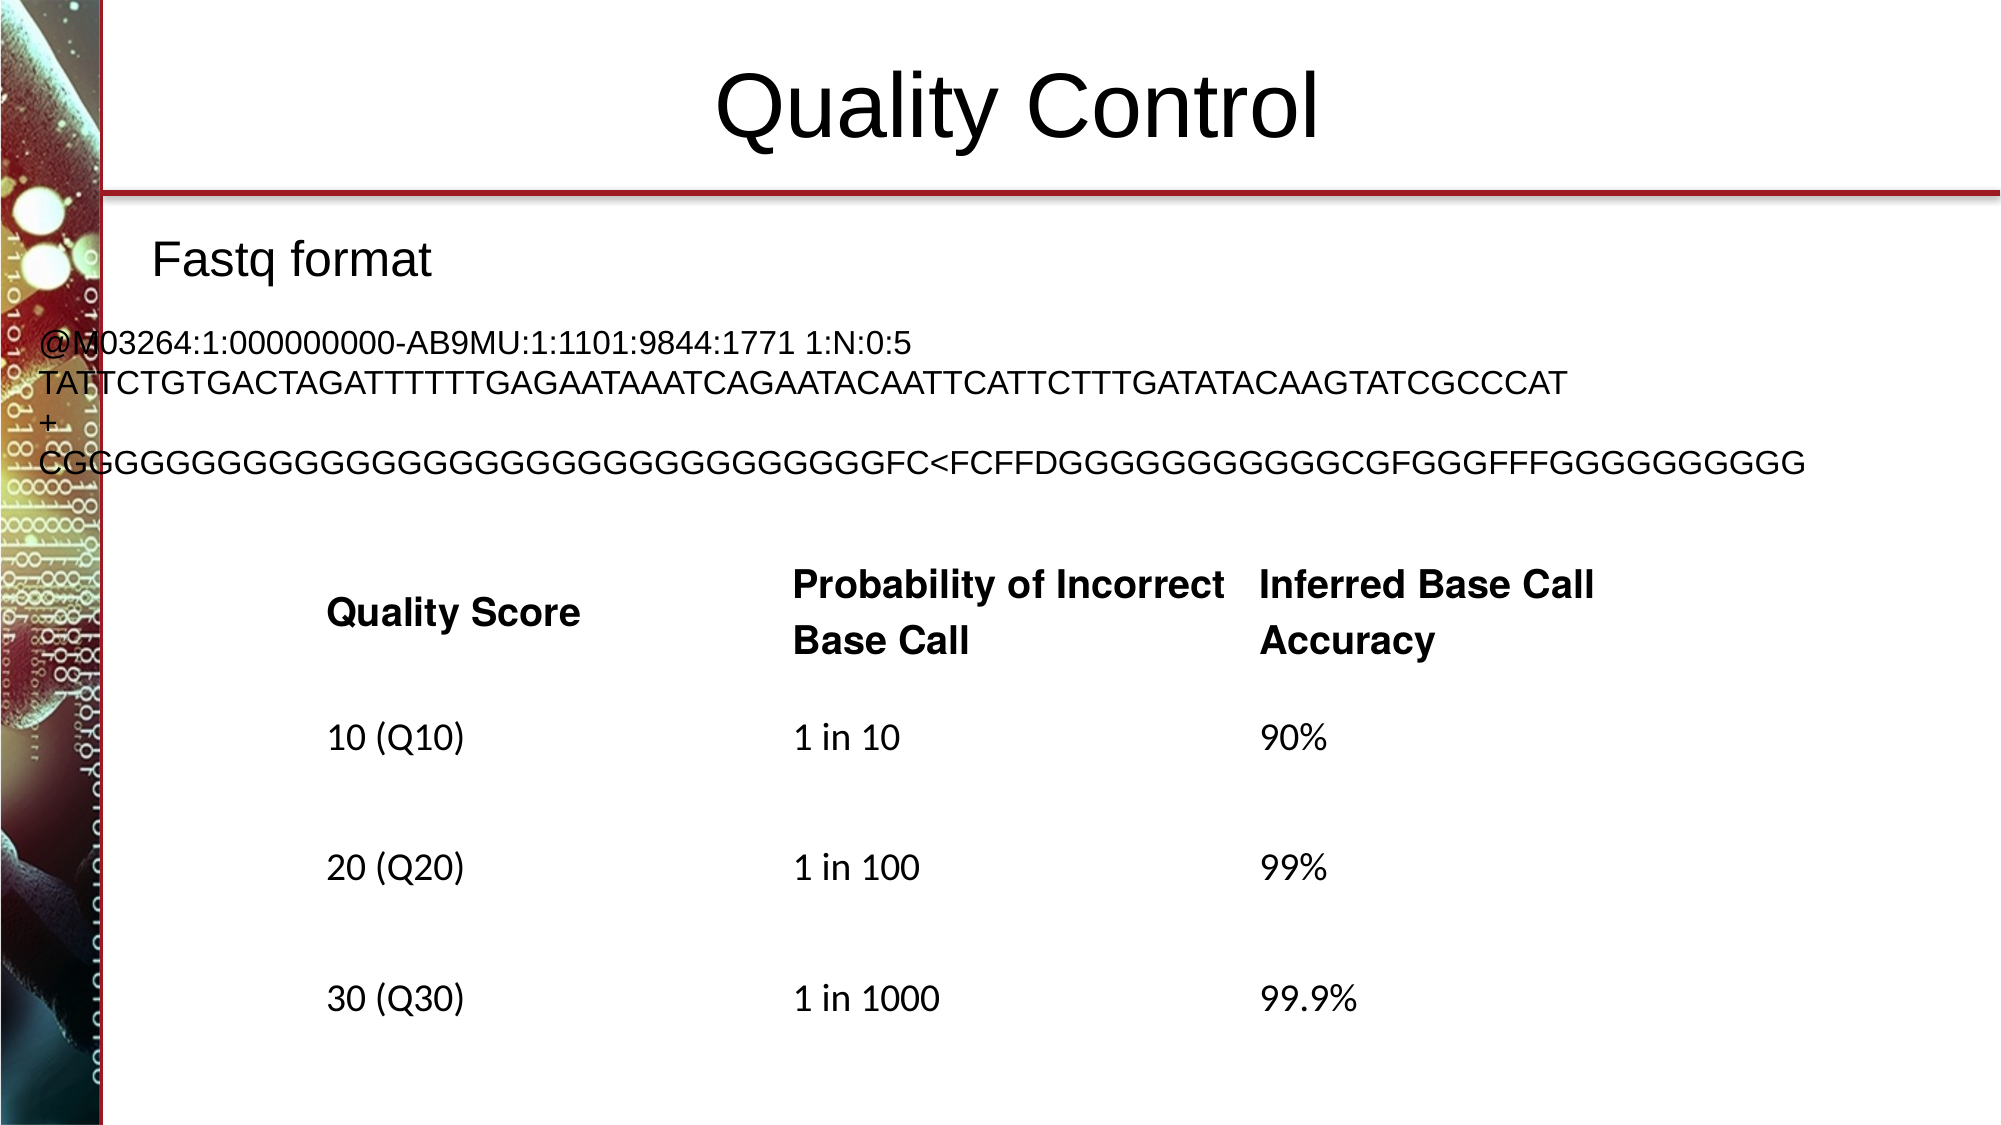

# Quality Control
Fastq format
@M03264:1:000000000-AB9MU:1:1101:9844:1771 1:N:0:5
TATTCTGTGACTAGATTTTTTGAGAATAAATCAGAATACAATTCATTCTTTGATATACAAGTATCGCCCAT
+
CGGGGGGGGGGGGGGGGGGGGGGGGGGGGGGGGFC<FCFFDGGGGGGGGGGGCGFGGGFFFGGGGGGGGGG
| Quality Score | Probability of Incorrect Base Call | Inferred Base Call Accuracy |
| --- | --- | --- |
| 10 (Q10) | 1 in 10 | 90% |
| 20 (Q20) | 1 in 100 | 99% |
| 30 (Q30) | 1 in 1000 | 99.9% |